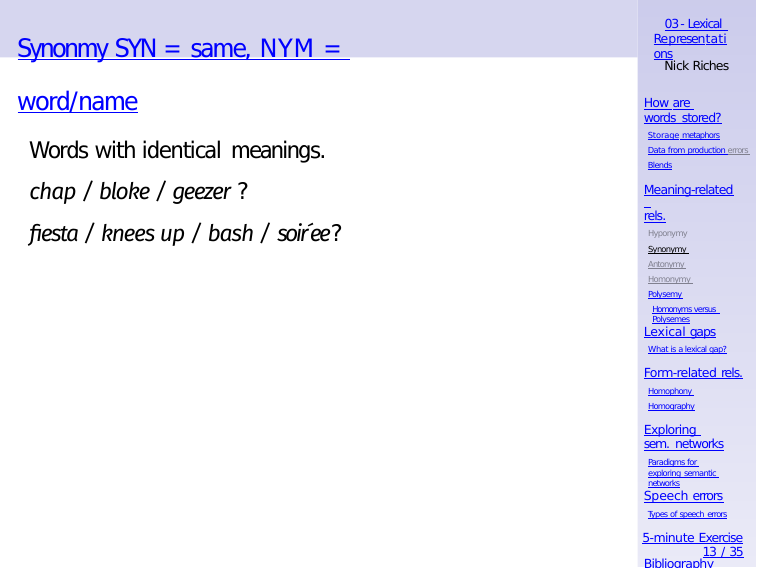

03 - Lexical  Representations
# Synonmy SYN = same, NYM = word/name
Nick Riches
How are words  stored?
Storage metaphors
Data from production errors  Blends
Words with identical meanings.
chap / bloke / geezer ?
fiesta / knees up / bash / soir´ee?
Meaning-related  rels.
Hyponymy  Synonymy  Antonymy  Homonymy  Polysemy
Homonyms versus  Polysemes
Lexical gaps
What is a lexical gap?

Form-related rels.
Homophony  Homography

Exploring sem.  networks
Paradigms for exploring  semantic networks
Speech errors
Types of speech errors
5-minute Exercise
13 / 35
Bibliography